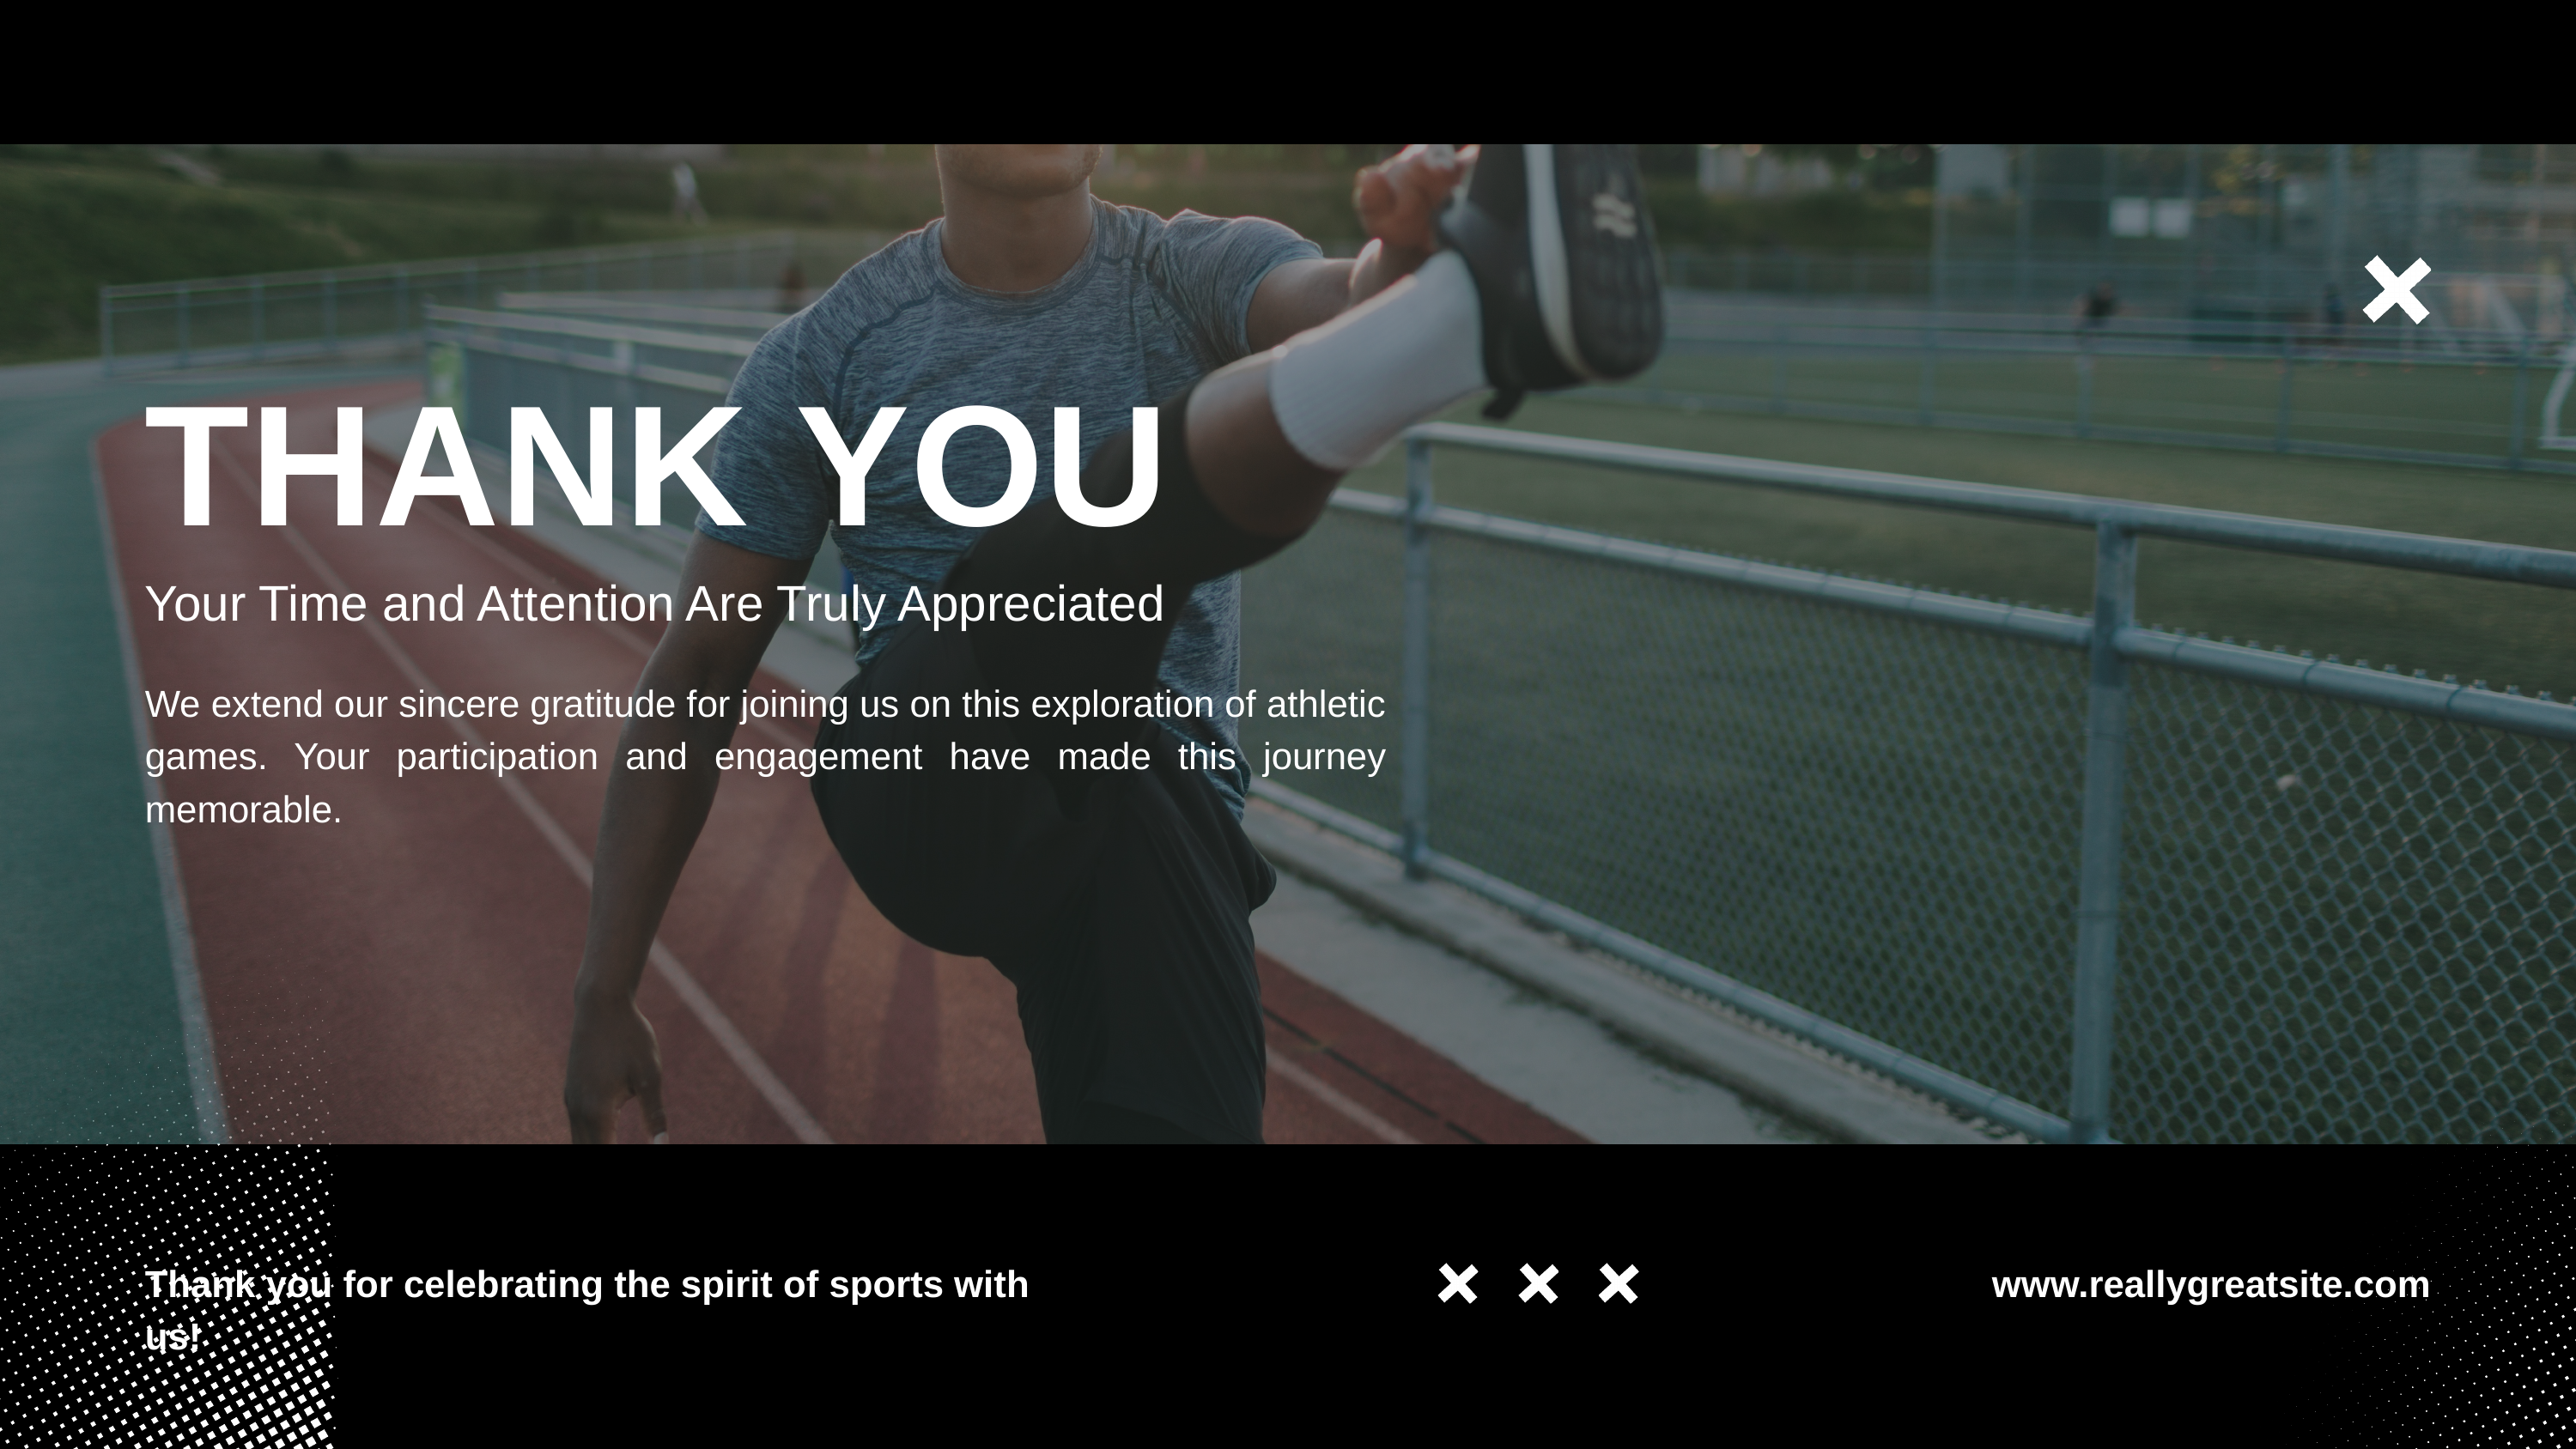

THANK YOU
Your Time and Attention Are Truly Appreciated
We extend our sincere gratitude for joining us on this exploration of athletic games. Your participation and engagement have made this journey memorable.

Thank you for celebrating the spirit of sports with us!
www.reallygreatsite.com